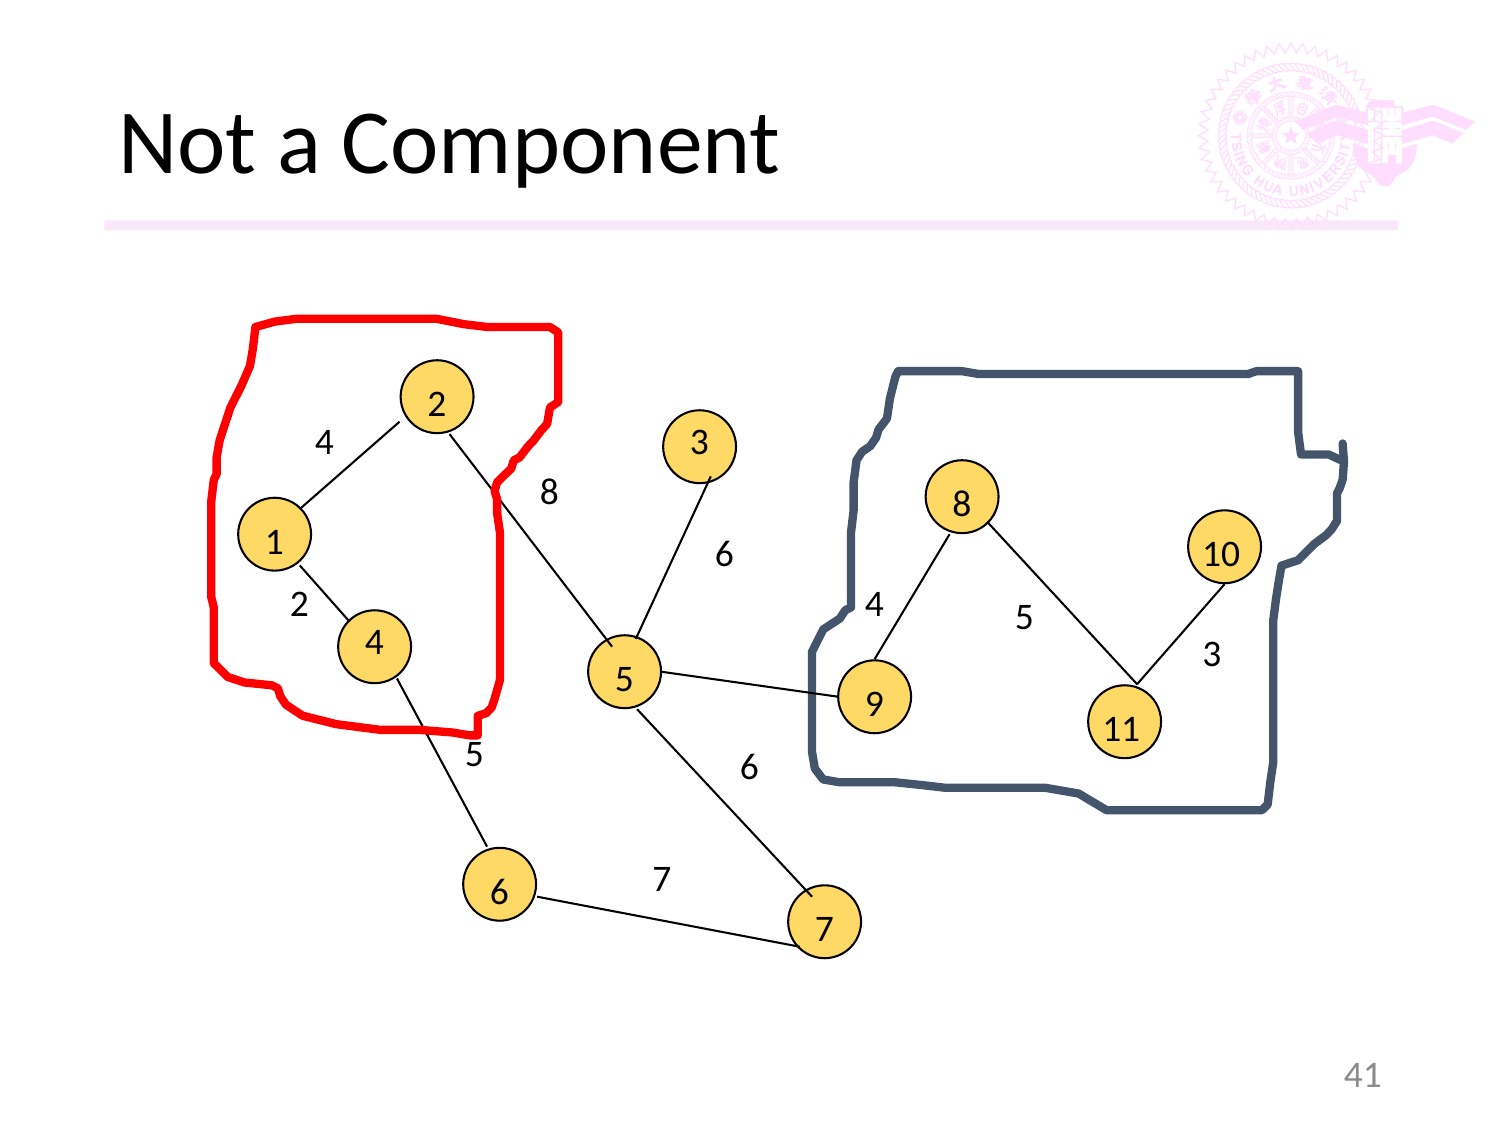

# Not a Component

2
4
3

8

8

1

6

10

2
4
5

4

3

5

9

11

5
6
7

6

7

41